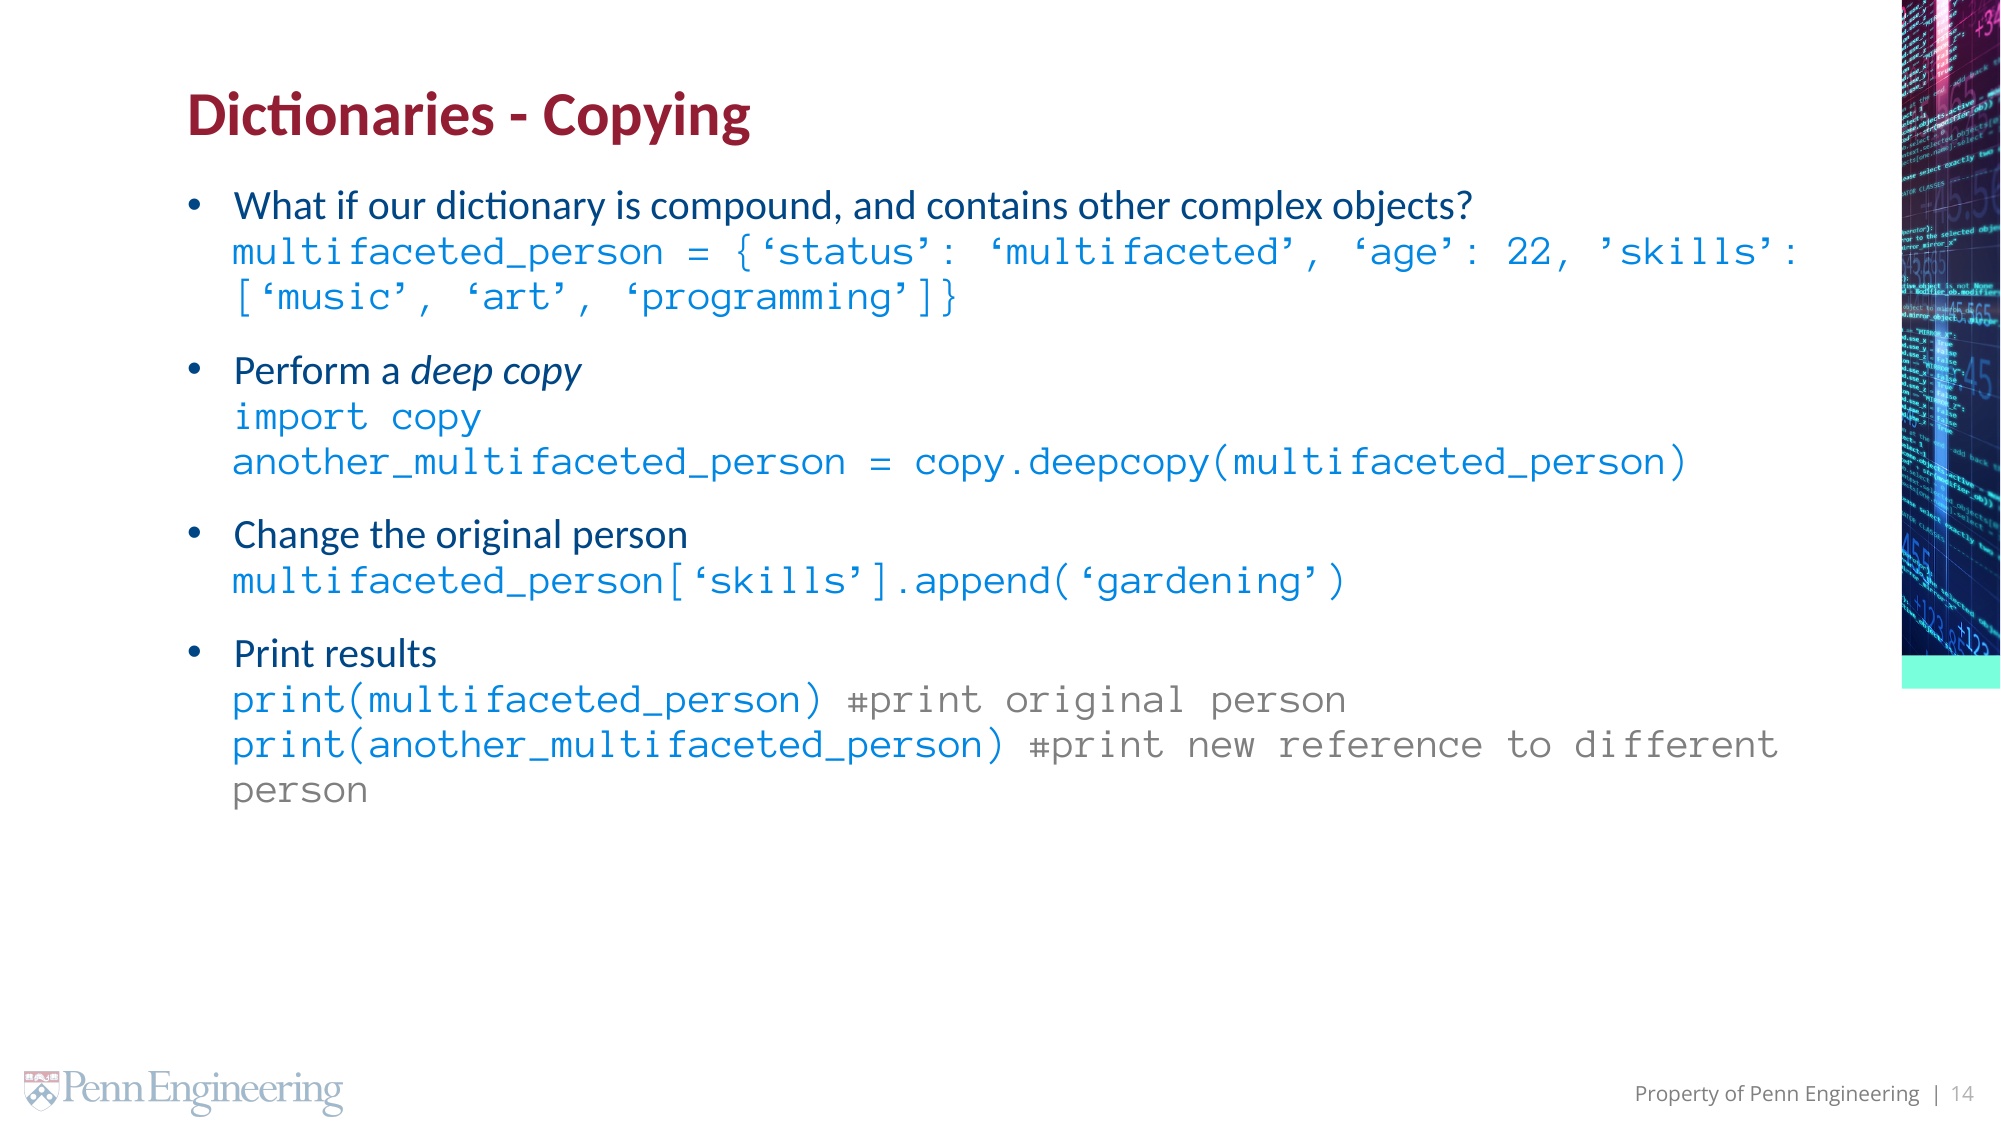

# Dictionaries - Copying
What if our dictionary is compound, and contains other complex objects?
multifaceted_person = {‘status’: ‘multifaceted’, ‘age’: 22, ’skills’: [‘music’, ‘art’, ‘programming’]}
Perform a deep copy
import copy
another_multifaceted_person = copy.deepcopy(multifaceted_person)
Change the original person
multifaceted_person[‘skills’].append(‘gardening’)
Print results
print(multifaceted_person) #print original person
print(another_multifaceted_person) #print new reference to different person
14